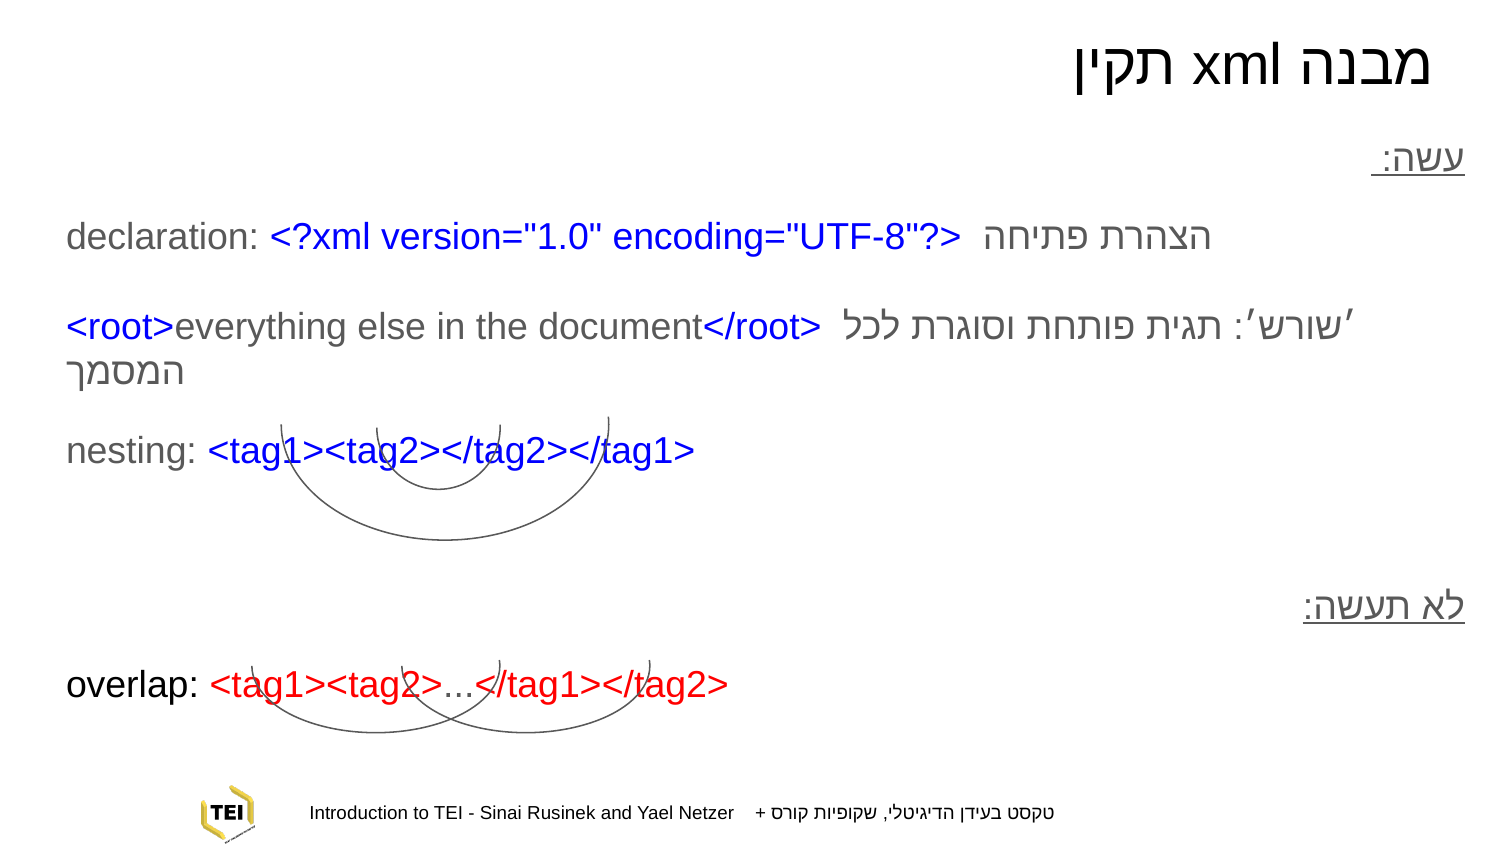

# מבנה xml תקין
עשה:
declaration: <?xml version="1.0" encoding="UTF-8"?>  הצהרת פתיחה

<root>everything else in the document</root>  ׳שורש׳: תגית פותחת וסוגרת לכל המסמך
nesting: <tag1><tag2></tag2></tag1>

לא תעשה:
overlap: <tag1><tag2>...</tag1></tag2>